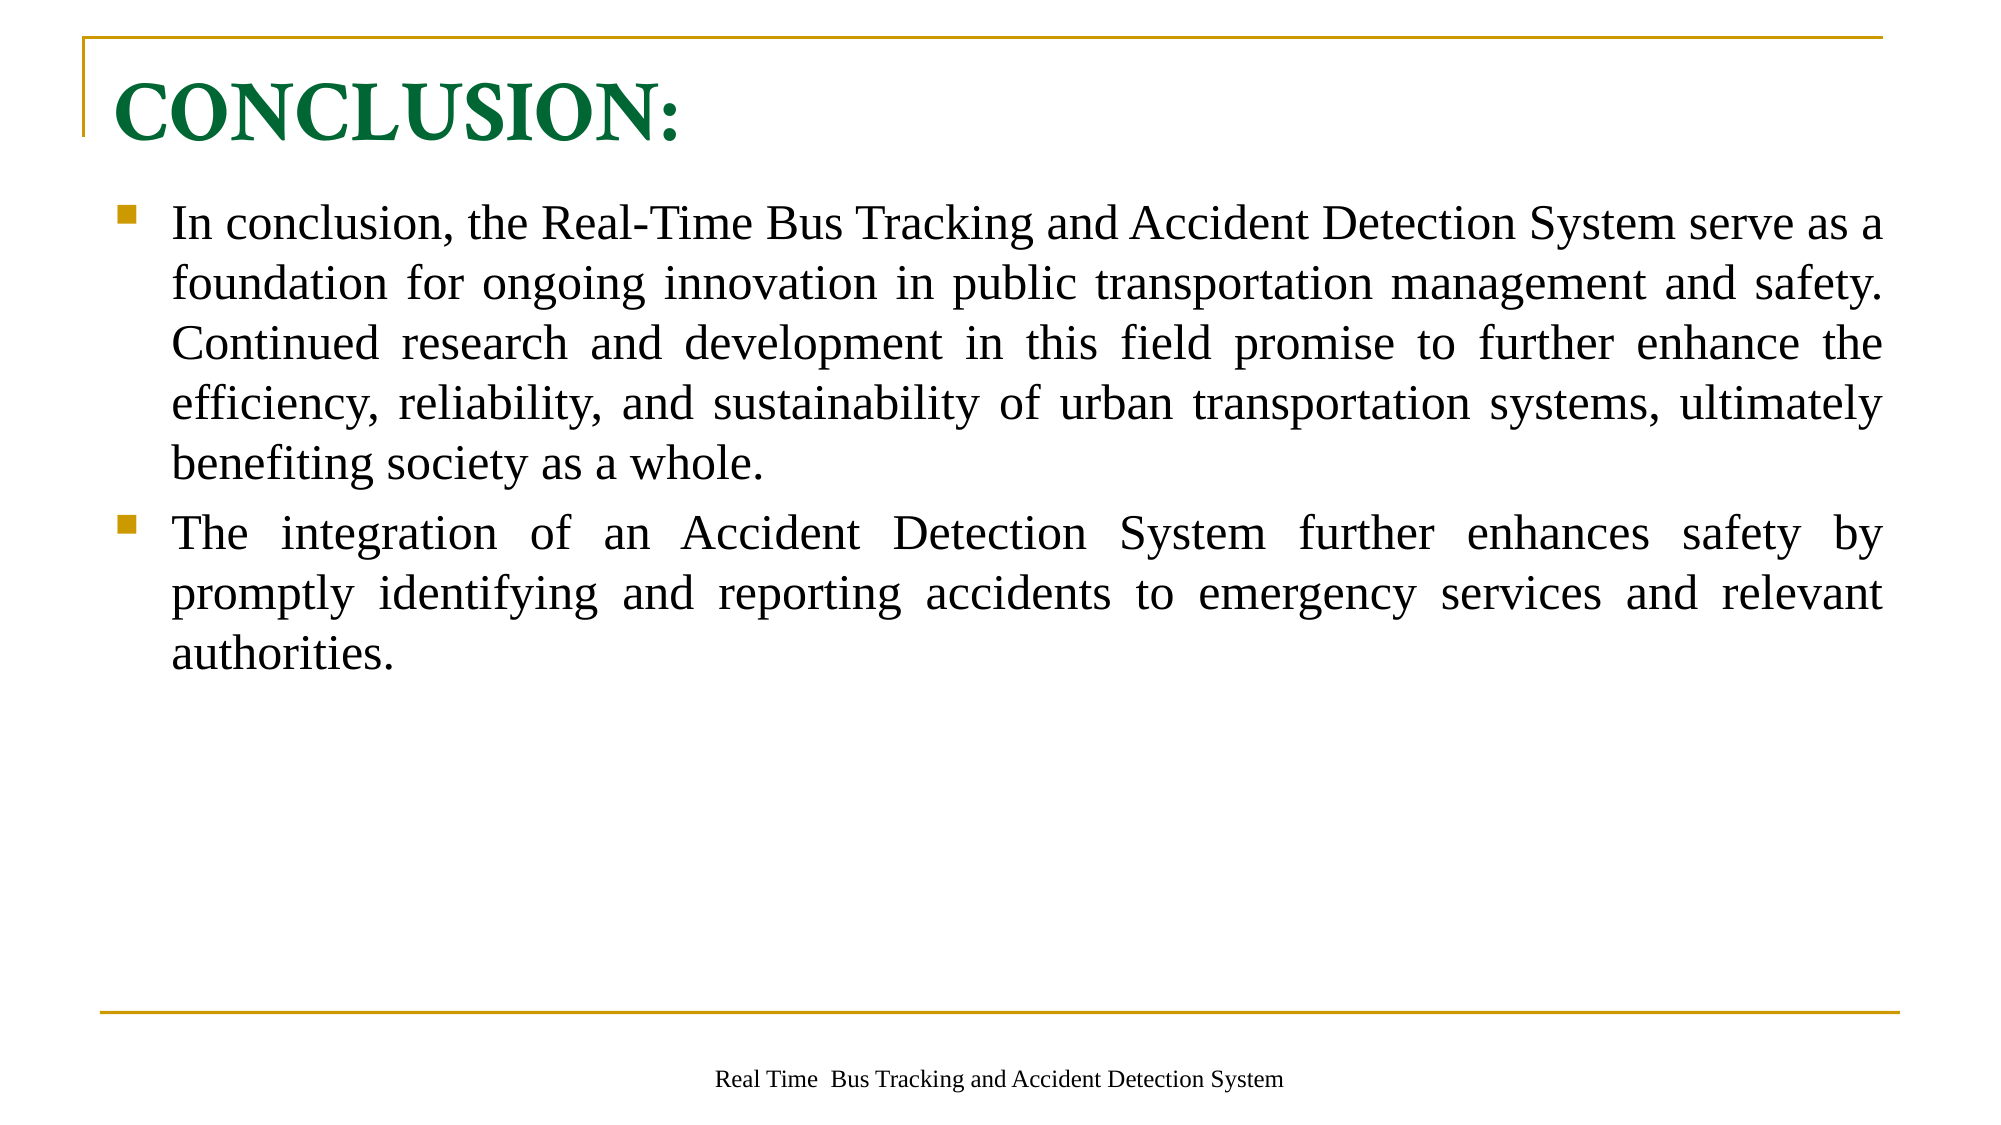

# CONCLUSION:
In conclusion, the Real-Time Bus Tracking and Accident Detection System serve as a foundation for ongoing innovation in public transportation management and safety. Continued research and development in this field promise to further enhance the efficiency, reliability, and sustainability of urban transportation systems, ultimately benefiting society as a whole.
The integration of an Accident Detection System further enhances safety by promptly identifying and reporting accidents to emergency services and relevant authorities.

29
Real Time  Bus Tracking and Accident Detection System